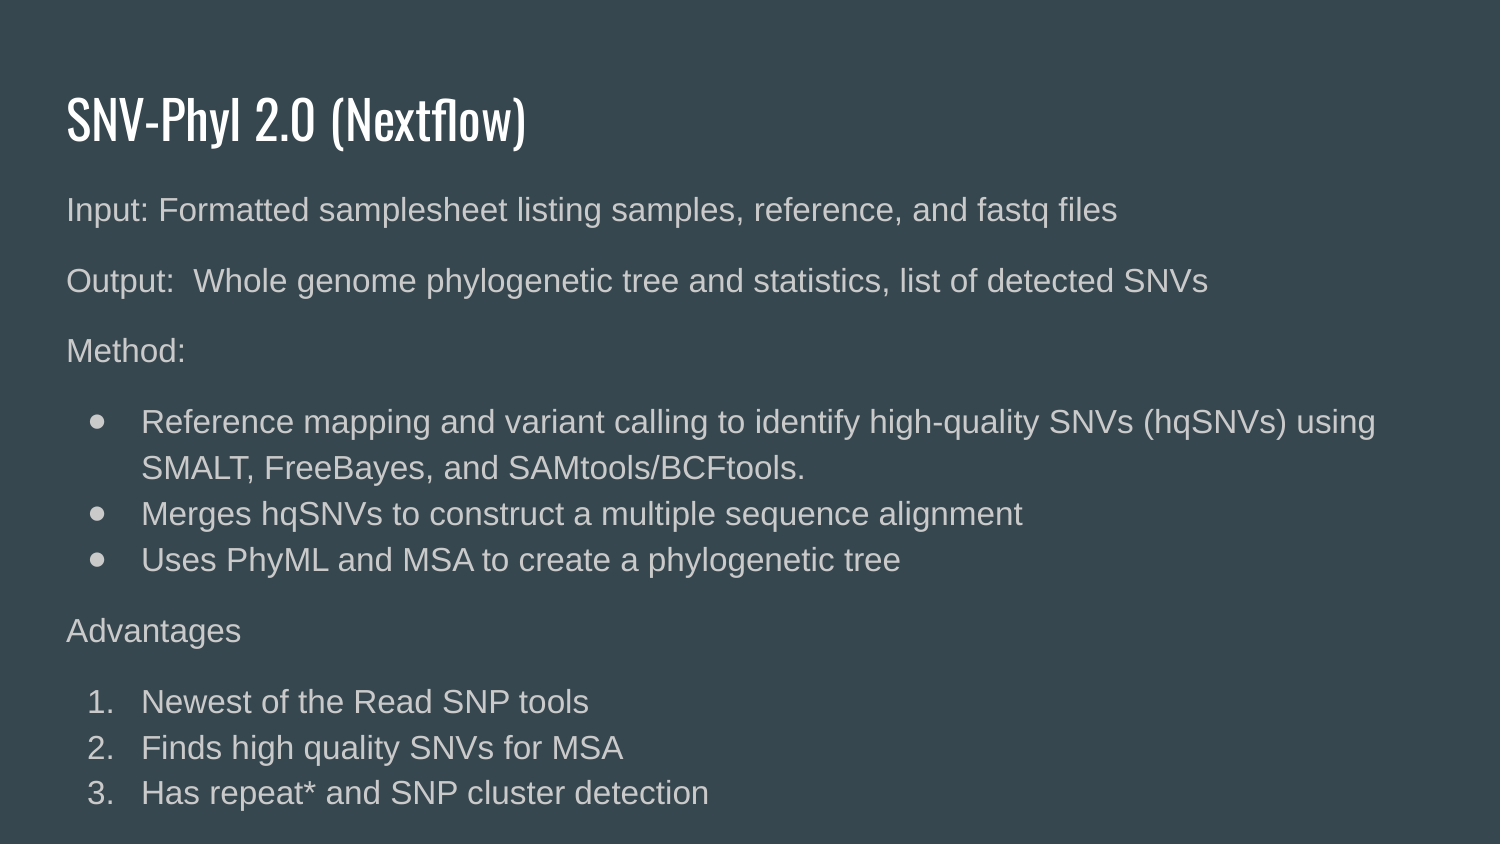

# SNV-Phyl 2.0 (Nextflow)
Input: Formatted samplesheet listing samples, reference, and fastq files
Output:  Whole genome phylogenetic tree and statistics, list of detected SNVs
Method:
Reference mapping and variant calling to identify high-quality SNVs (hqSNVs) using SMALT, FreeBayes, and SAMtools/BCFtools.
Merges hqSNVs to construct a multiple sequence alignment
Uses PhyML and MSA to create a phylogenetic tree
Advantages
Newest of the Read SNP tools
Finds high quality SNVs for MSA
Has repeat* and SNP cluster detection